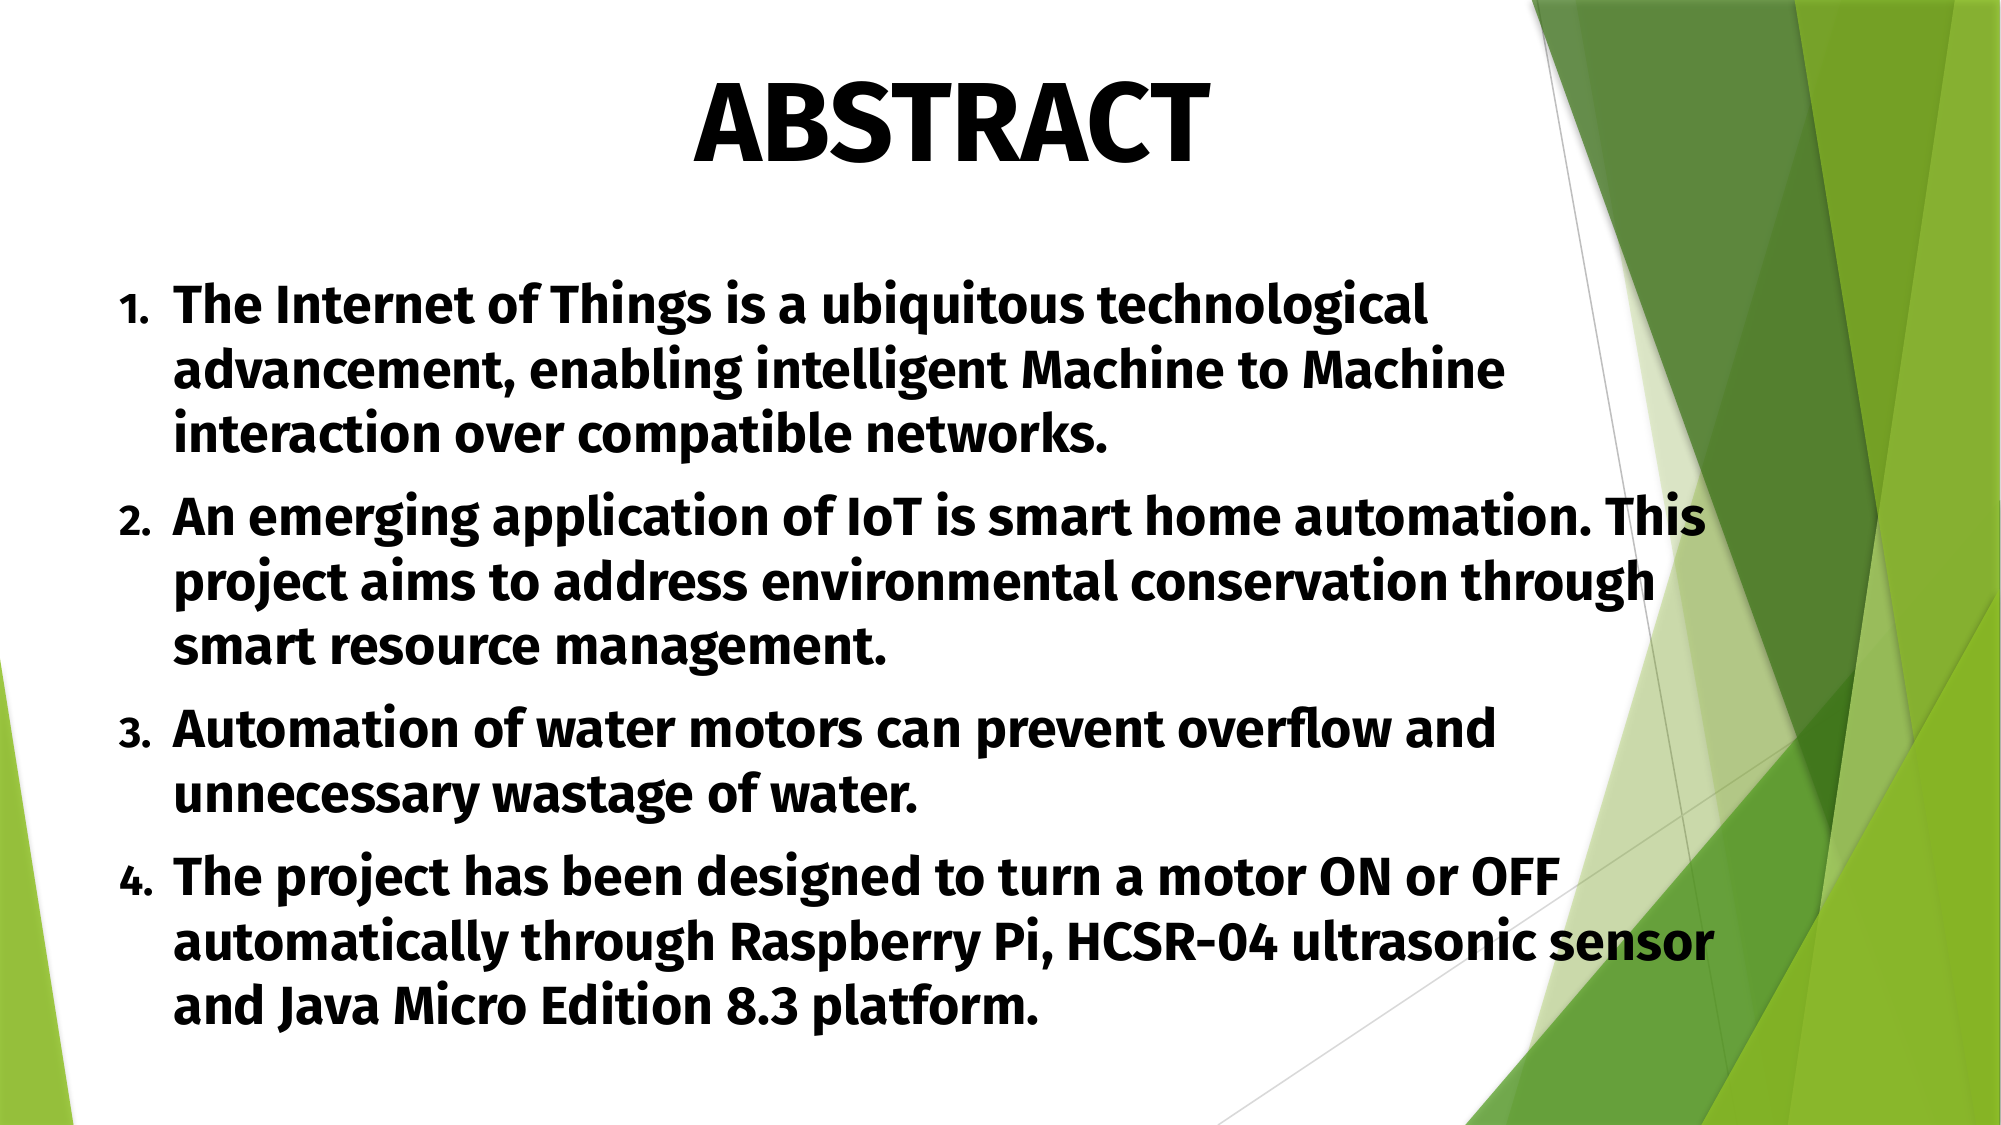

ABSTRACT

The Internet of Things is a ubiquitous technological advancement, enabling intelligent Machine to Machine interaction over compatible networks.
An emerging application of IoT is smart home automation. This project aims to address environmental conservation through smart resource management.
Automation of water motors can prevent overflow and unnecessary wastage of water.
The project has been designed to turn a motor ON or OFF automatically through Raspberry Pi, HCSR-04 ultrasonic sensor and Java Micro Edition 8.3 platform.